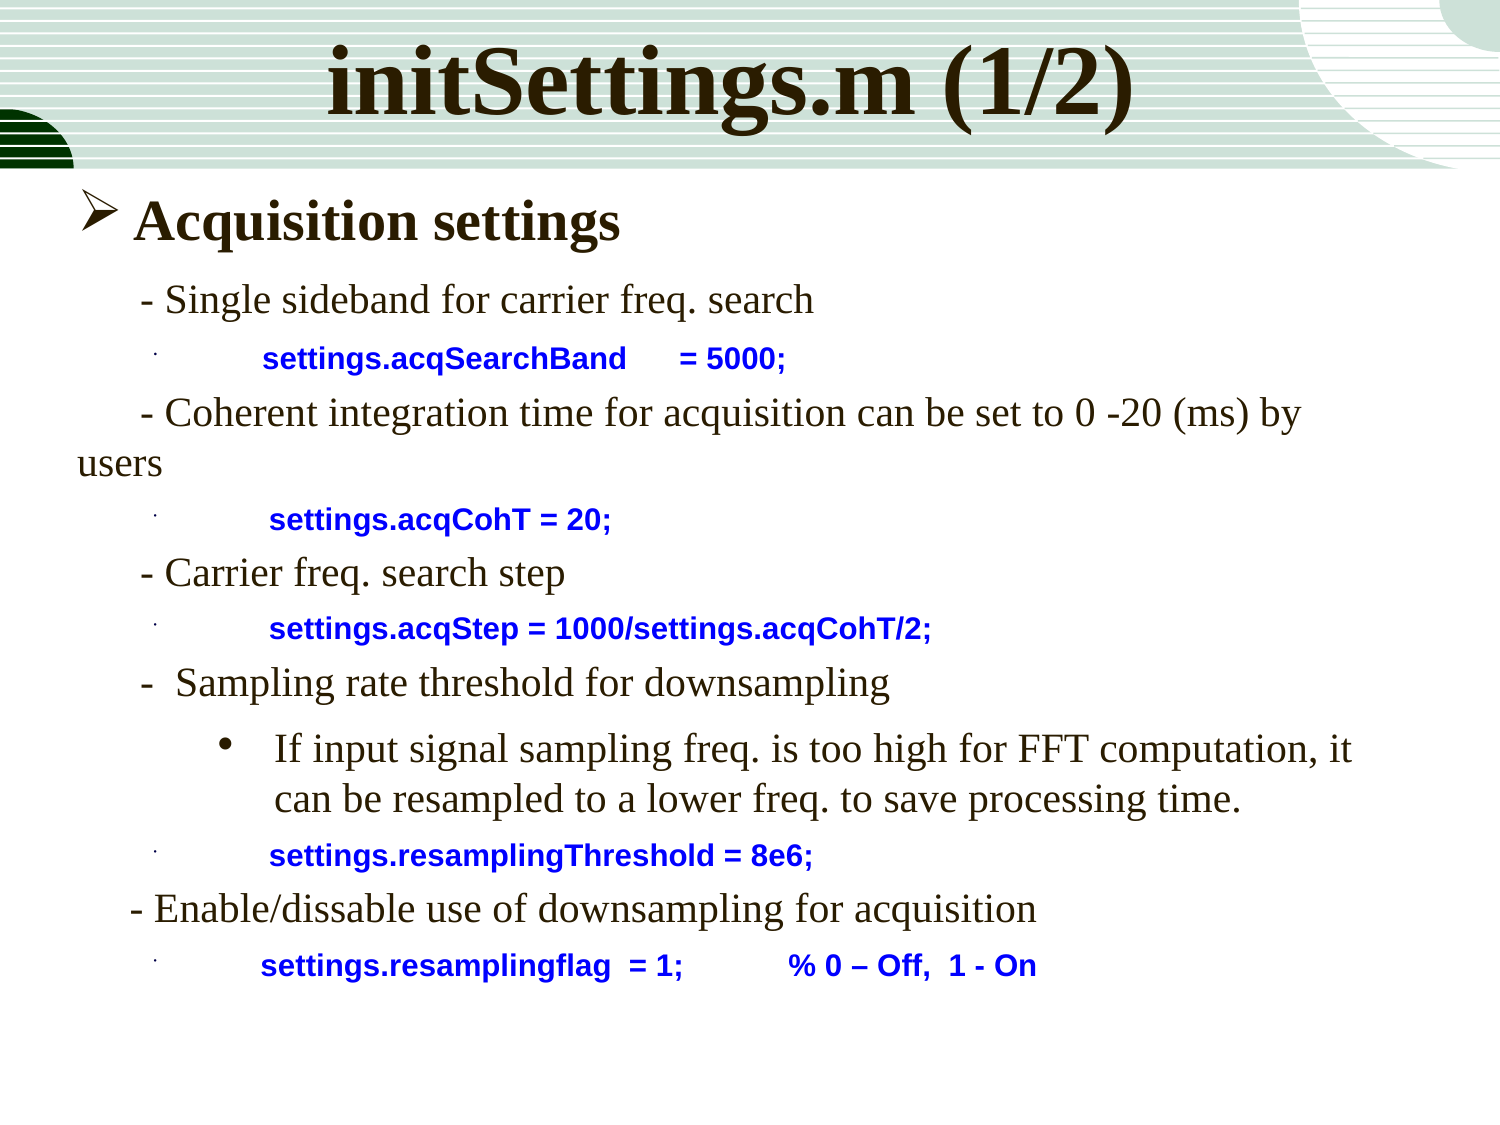

initSettings.m (1/2)
Acquisition settings
      - Single sideband for carrier freq. search
      settings.acqSearchBand      = 5000;
      - Coherent integration time for acquisition can be set to 0 -20 (ms) by users
        settings.acqCohT = 20;
      - Carrier freq. search step
        settings.acqStep = 1000/settings.acqCohT/2;
      -  Sampling rate threshold for downsampling
If input signal sampling freq. is too high for FFT computation, it can be resampled to a lower freq. to save processing time.
        settings.resamplingThreshold = 8e6;
     - Enable/dissable use of downsampling for acquisition
       settings.resamplingflag  = 1;            % 0 – Off,  1 - On